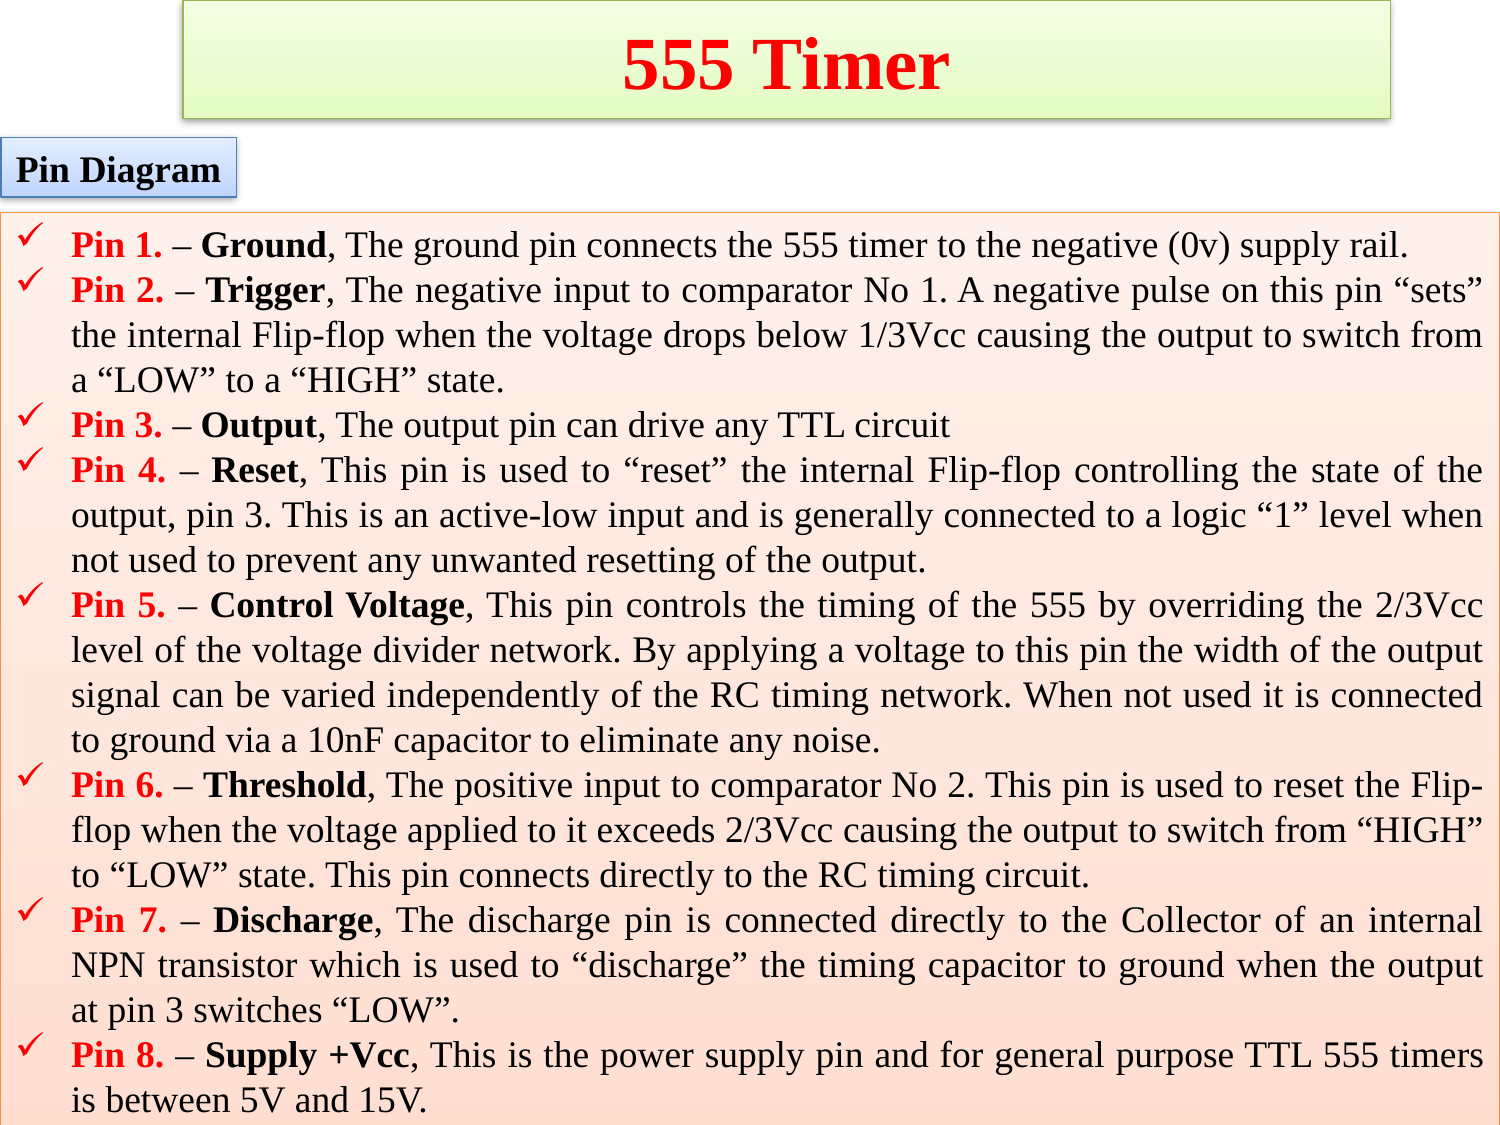

555 Timer
Pin Diagram
Pin 1. – Ground, The ground pin connects the 555 timer to the negative (0v) supply rail.
Pin 2. – Trigger, The negative input to comparator No 1. A negative pulse on this pin “sets” the internal Flip-flop when the voltage drops below 1/3Vcc causing the output to switch from a “LOW” to a “HIGH” state.
Pin 3. – Output, The output pin can drive any TTL circuit
Pin 4. – Reset, This pin is used to “reset” the internal Flip-flop controlling the state of the output, pin 3. This is an active-low input and is generally connected to a logic “1” level when not used to prevent any unwanted resetting of the output.
Pin 5. – Control Voltage, This pin controls the timing of the 555 by overriding the 2/3Vcc level of the voltage divider network. By applying a voltage to this pin the width of the output signal can be varied independently of the RC timing network. When not used it is connected to ground via a 10nF capacitor to eliminate any noise.
Pin 6. – Threshold, The positive input to comparator No 2. This pin is used to reset the Flip-flop when the voltage applied to it exceeds 2/3Vcc causing the output to switch from “HIGH” to “LOW” state. This pin connects directly to the RC timing circuit.
Pin 7. – Discharge, The discharge pin is connected directly to the Collector of an internal NPN transistor which is used to “discharge” the timing capacitor to ground when the output at pin 3 switches “LOW”.
Pin 8. – Supply +Vcc, This is the power supply pin and for general purpose TTL 555 timers is between 5V and 15V.